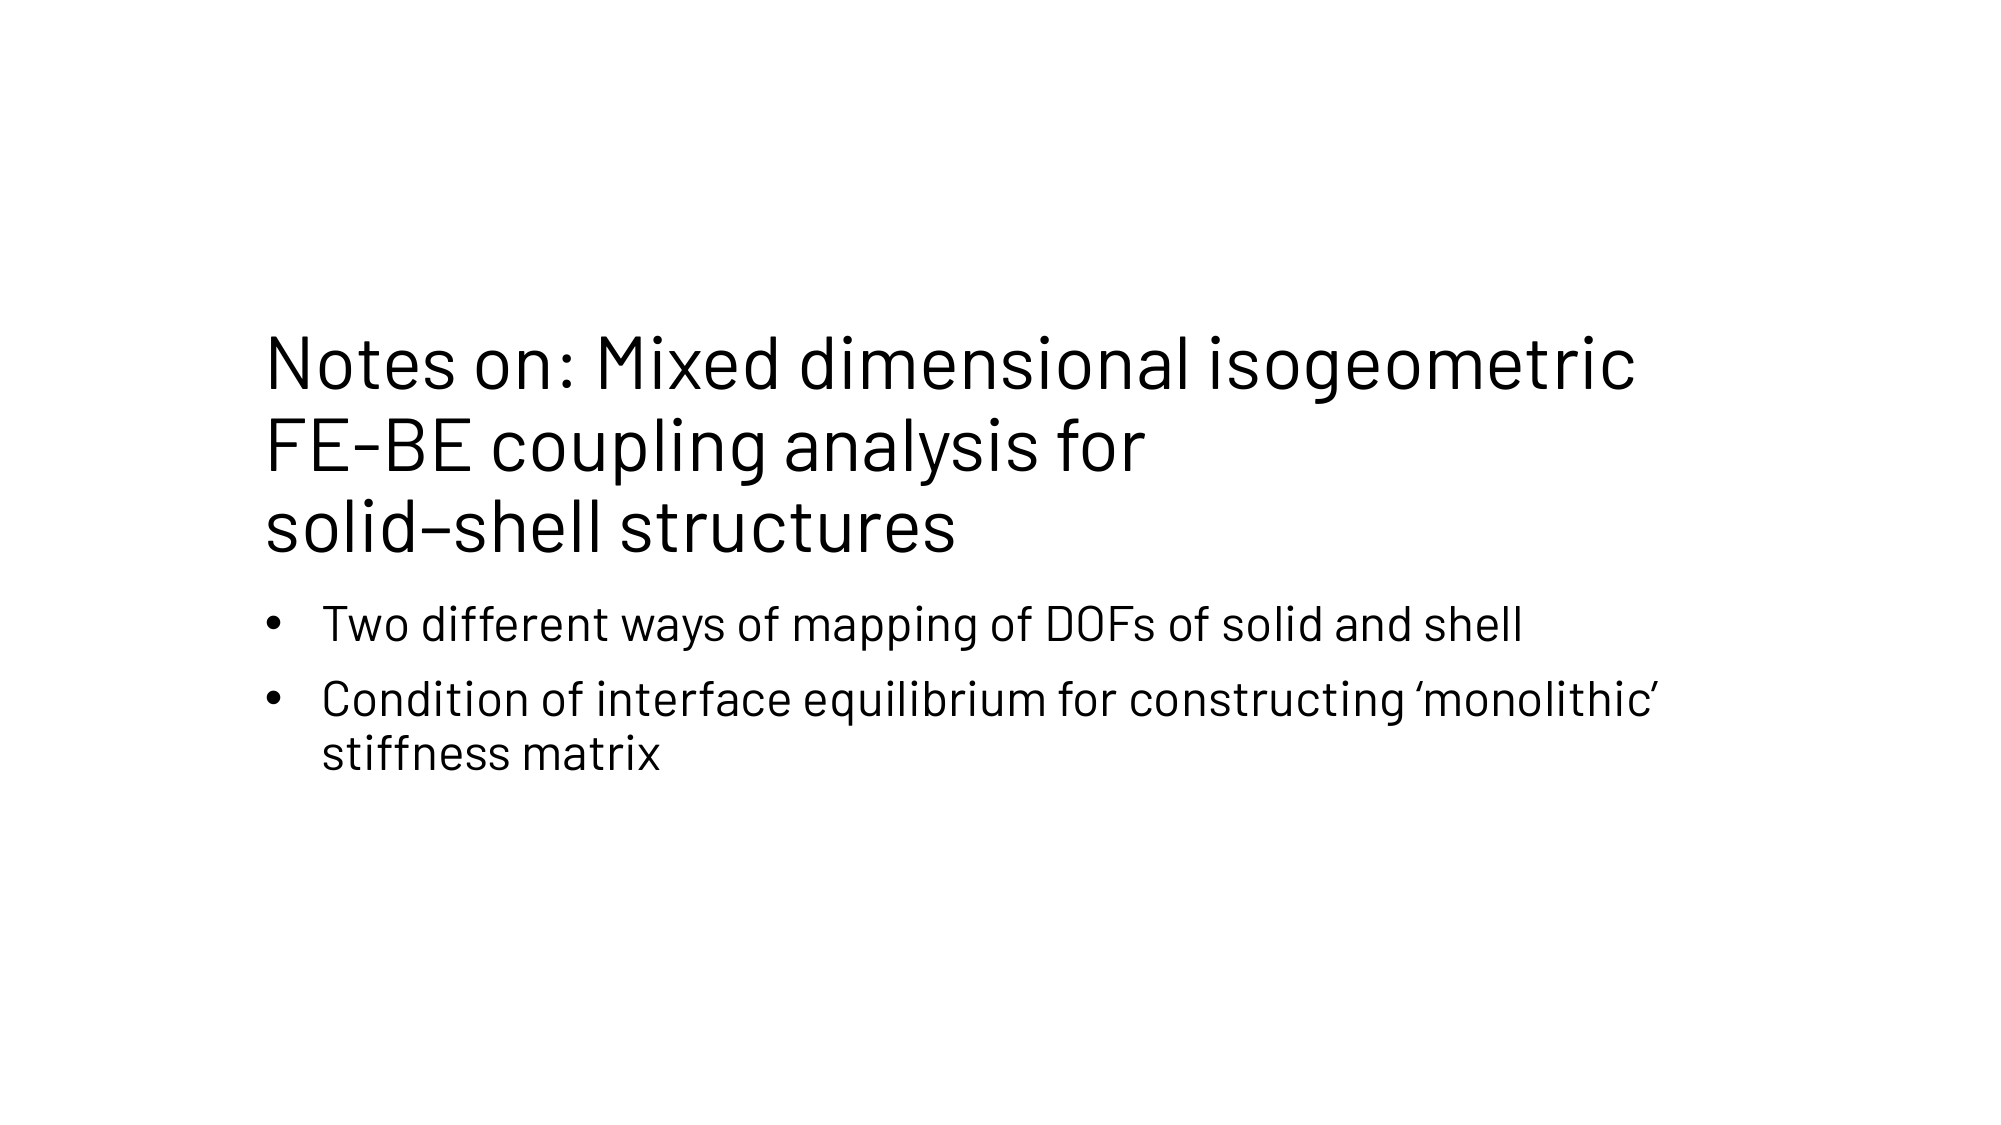

# Notes on: Mixed dimensional isogeometric FE-BE coupling analysis for solid–shell structures
Two different ways of mapping of DOFs of solid and shell
Condition of interface equilibrium for constructing ‘monolithic’ stiffness matrix